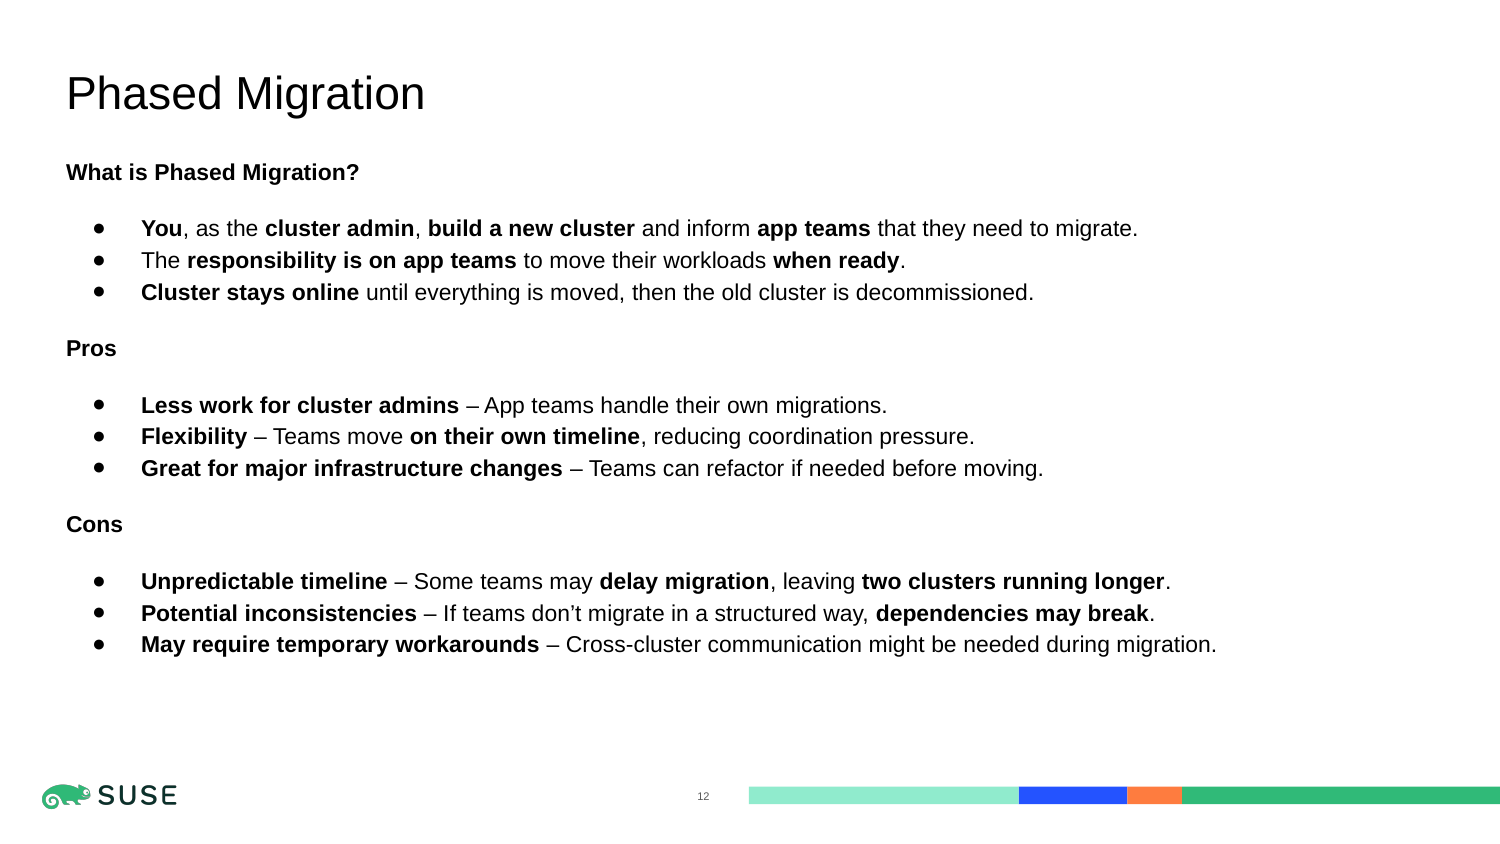

# Phased Migration
What is Phased Migration?
You, as the cluster admin, build a new cluster and inform app teams that they need to migrate.
The responsibility is on app teams to move their workloads when ready.
Cluster stays online until everything is moved, then the old cluster is decommissioned.
Pros
Less work for cluster admins – App teams handle their own migrations.
Flexibility – Teams move on their own timeline, reducing coordination pressure.
Great for major infrastructure changes – Teams can refactor if needed before moving.
Cons
Unpredictable timeline – Some teams may delay migration, leaving two clusters running longer.
Potential inconsistencies – If teams don’t migrate in a structured way, dependencies may break.
May require temporary workarounds – Cross-cluster communication might be needed during migration.
12